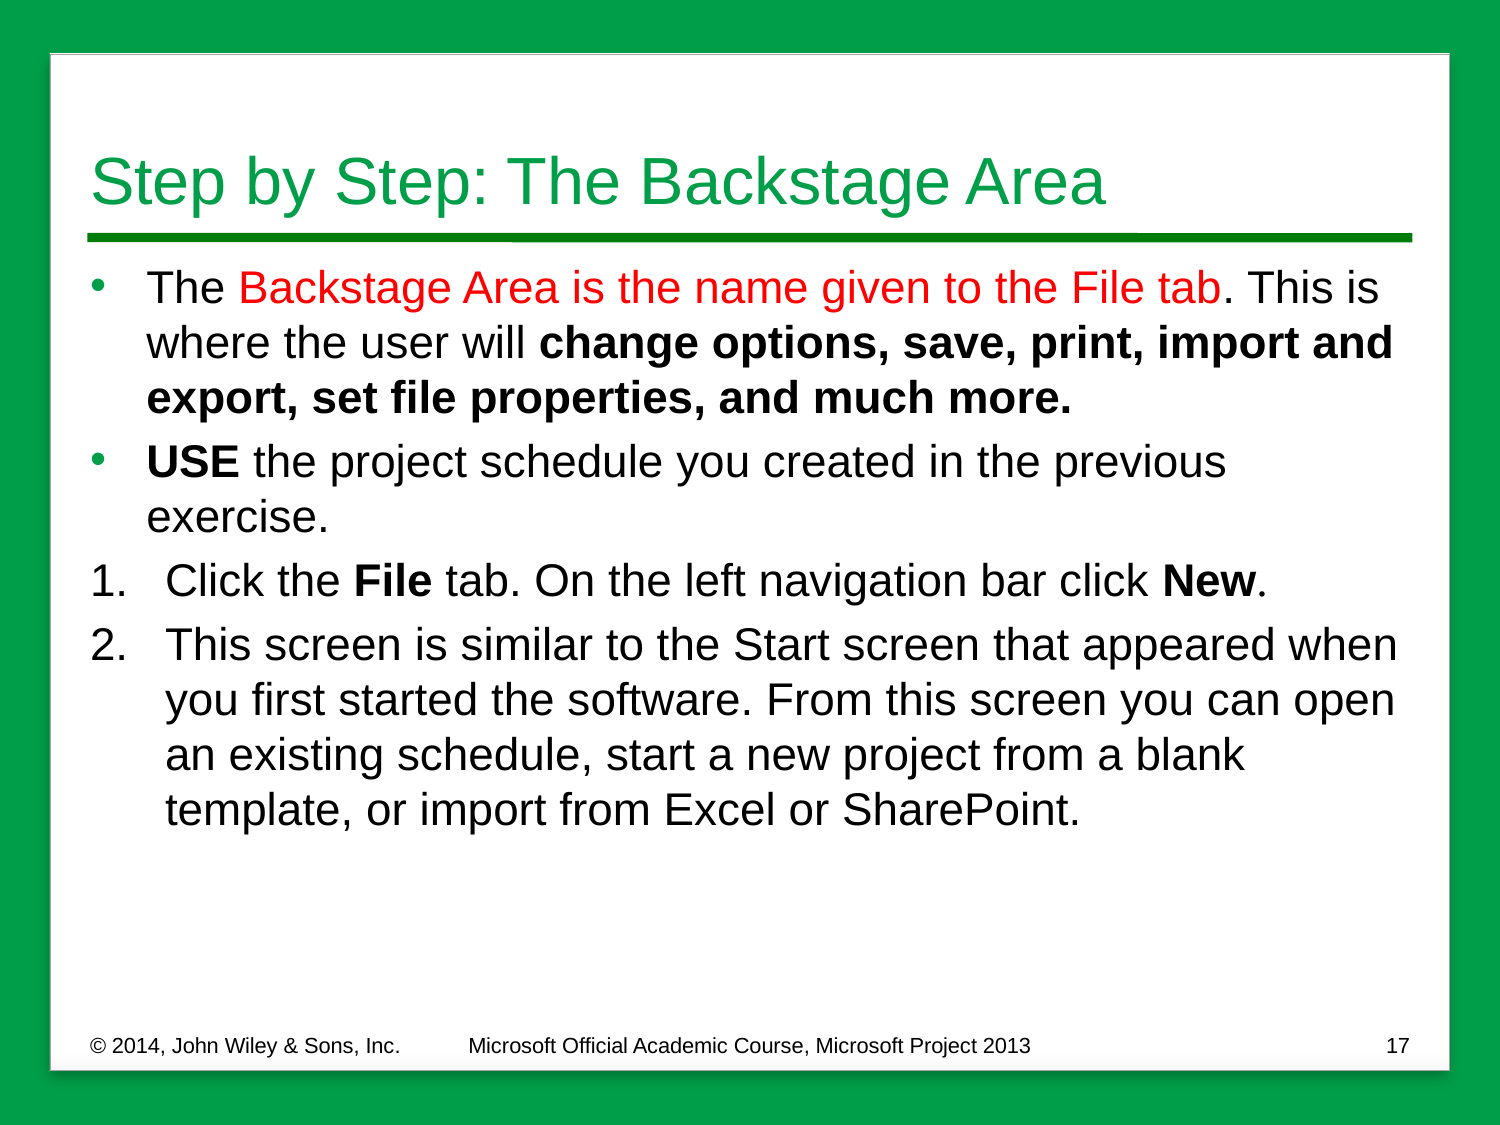

# Step by Step: The Backstage Area
The Backstage Area is the name given to the File tab. This is where the user will change options, save, print, import and export, set file properties, and much more.
USE the project schedule you created in the previous exercise.
1.	Click the File tab. On the left navigation bar click New.
2.	This screen is similar to the Start screen that appeared when you first started the software. From this screen you can open an existing schedule, start a new project from a blank template, or import from Excel or SharePoint.
© 2014, John Wiley & Sons, Inc.
Microsoft Official Academic Course, Microsoft Project 2013
17